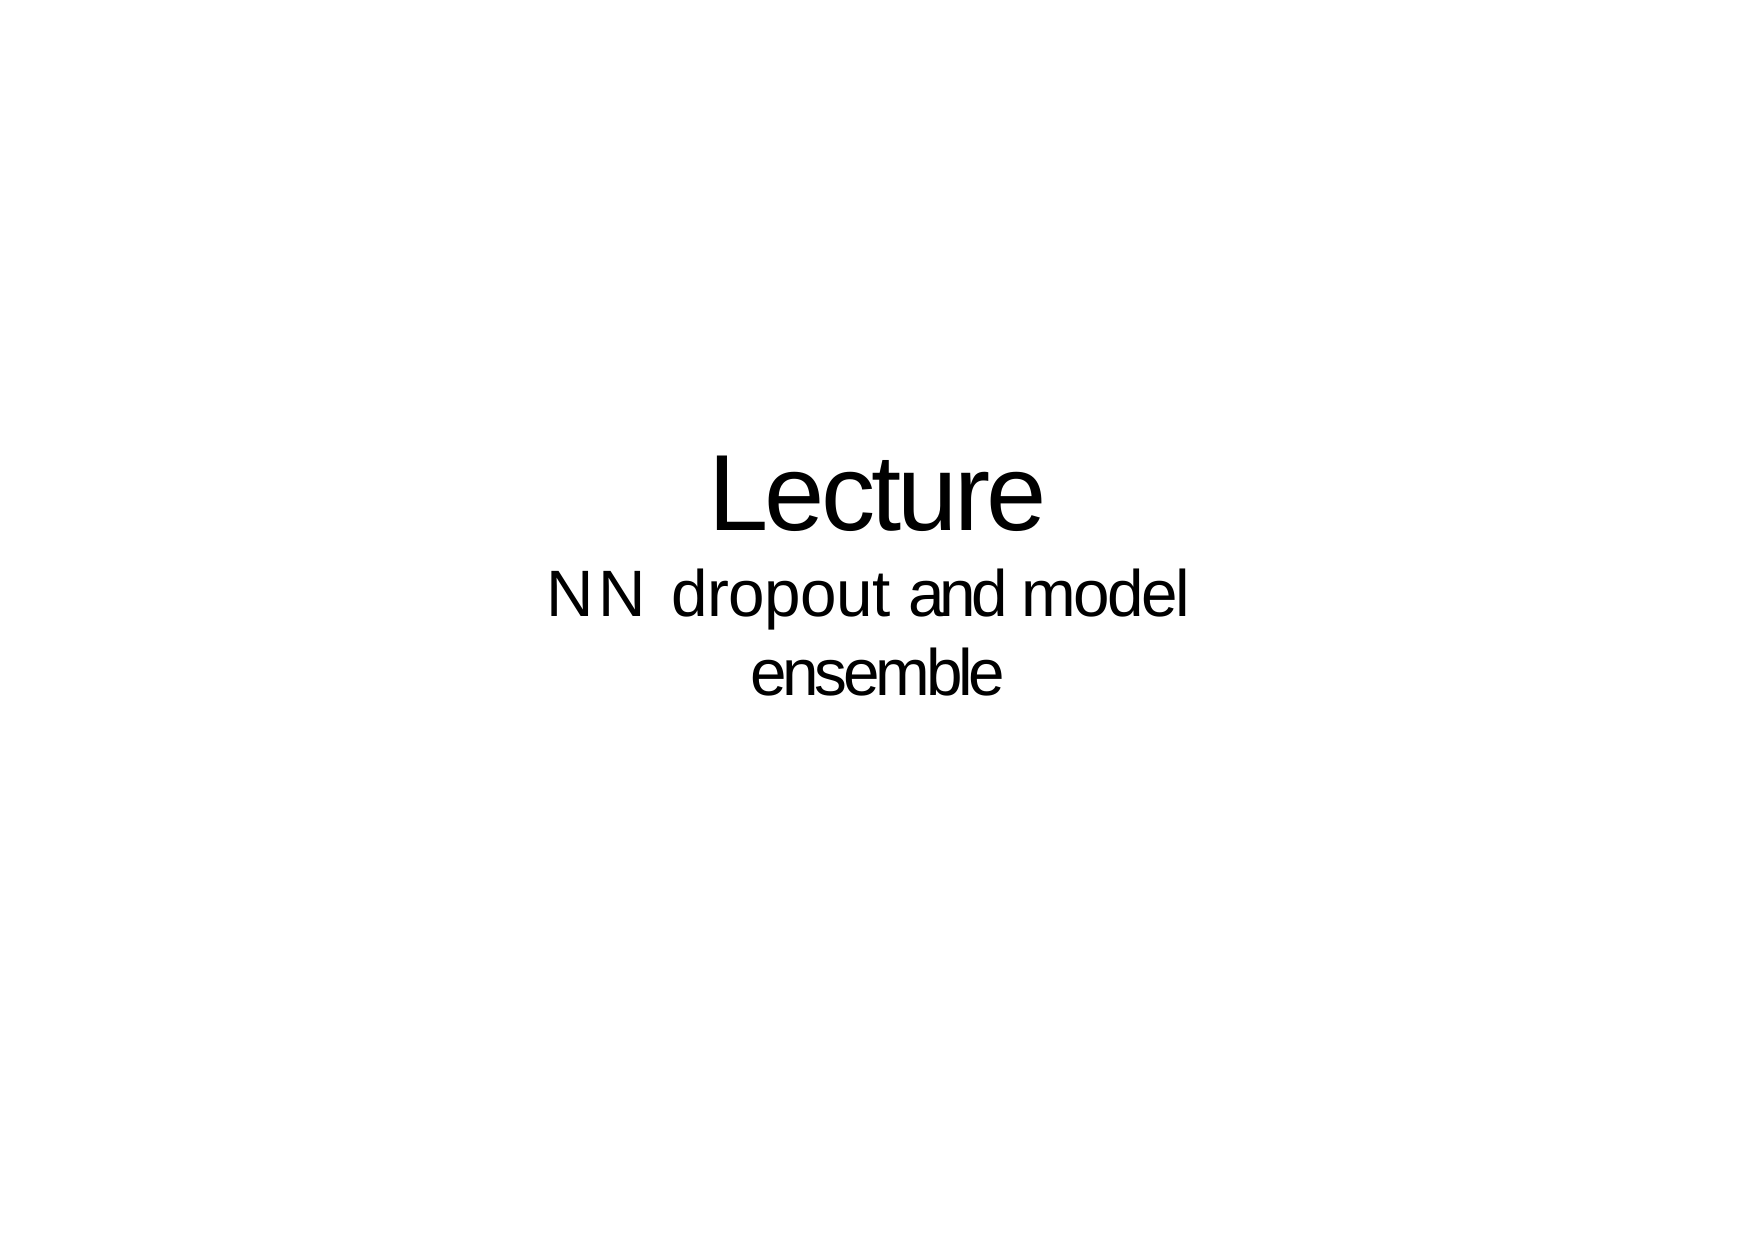

# Lecture
NN dropout and model  ensemble